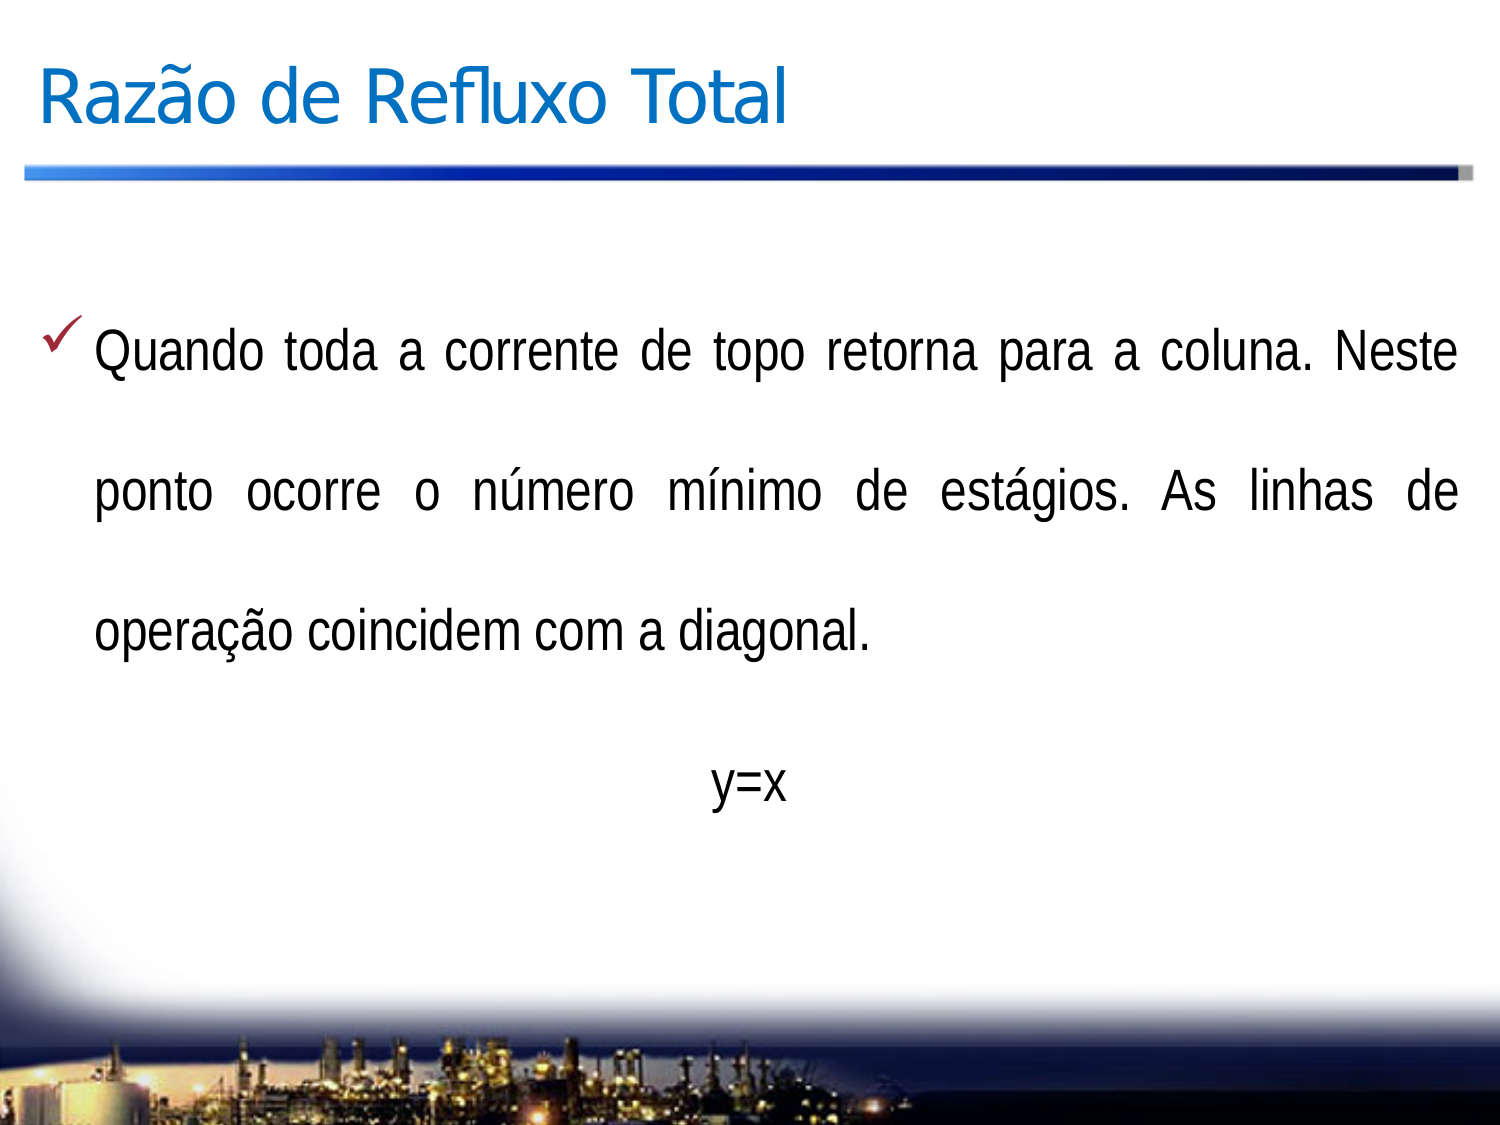

# Razão de Refluxo Total
Quando toda a corrente de topo retorna para a coluna. Neste ponto ocorre o número mínimo de estágios. As linhas de operação coincidem com a diagonal.
y=x